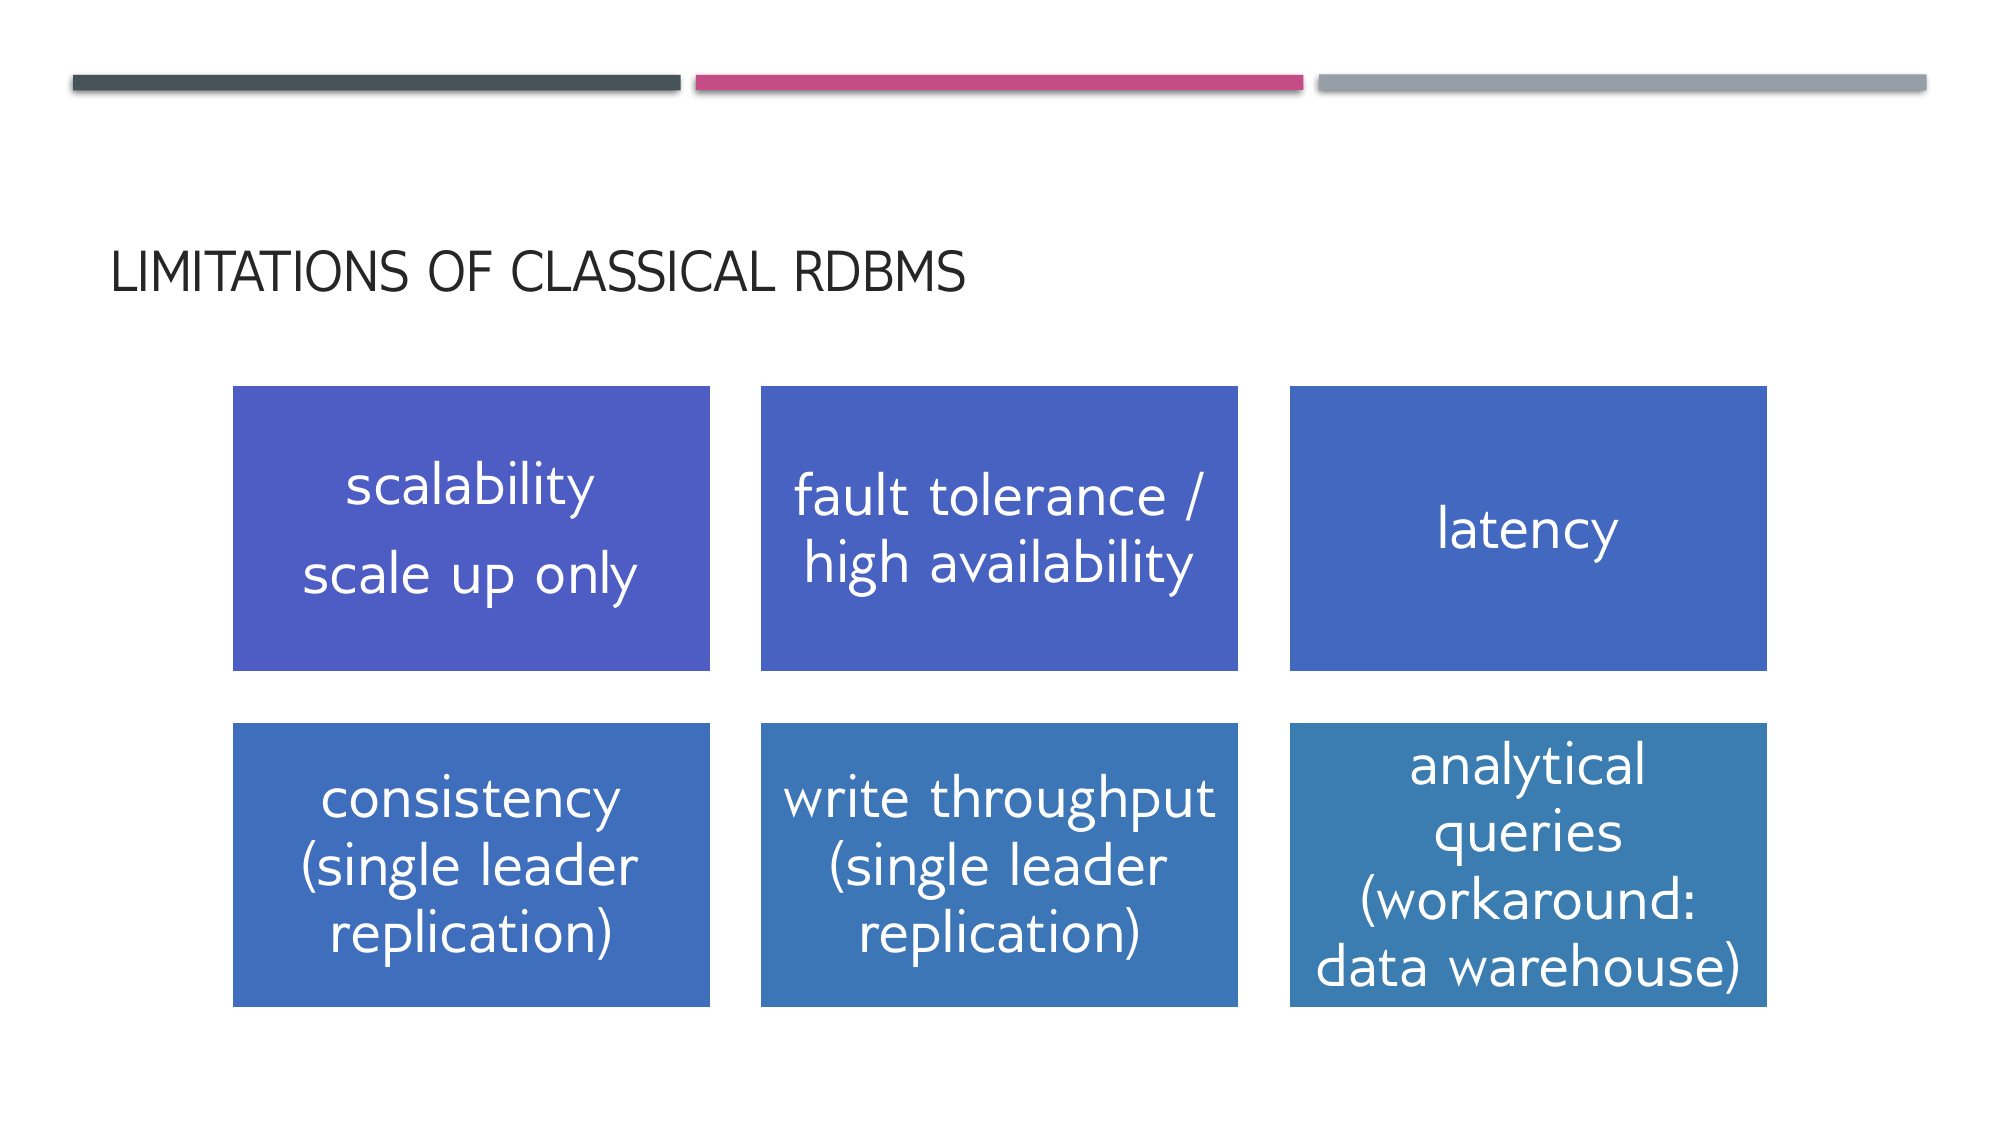

# limitations of classical RDBMS
scalability
scale up only
fault tolerance / high availability
latency
consistency (single leader replication)
write throughput (single leader replication)
analytical queries (workaround: data warehouse)